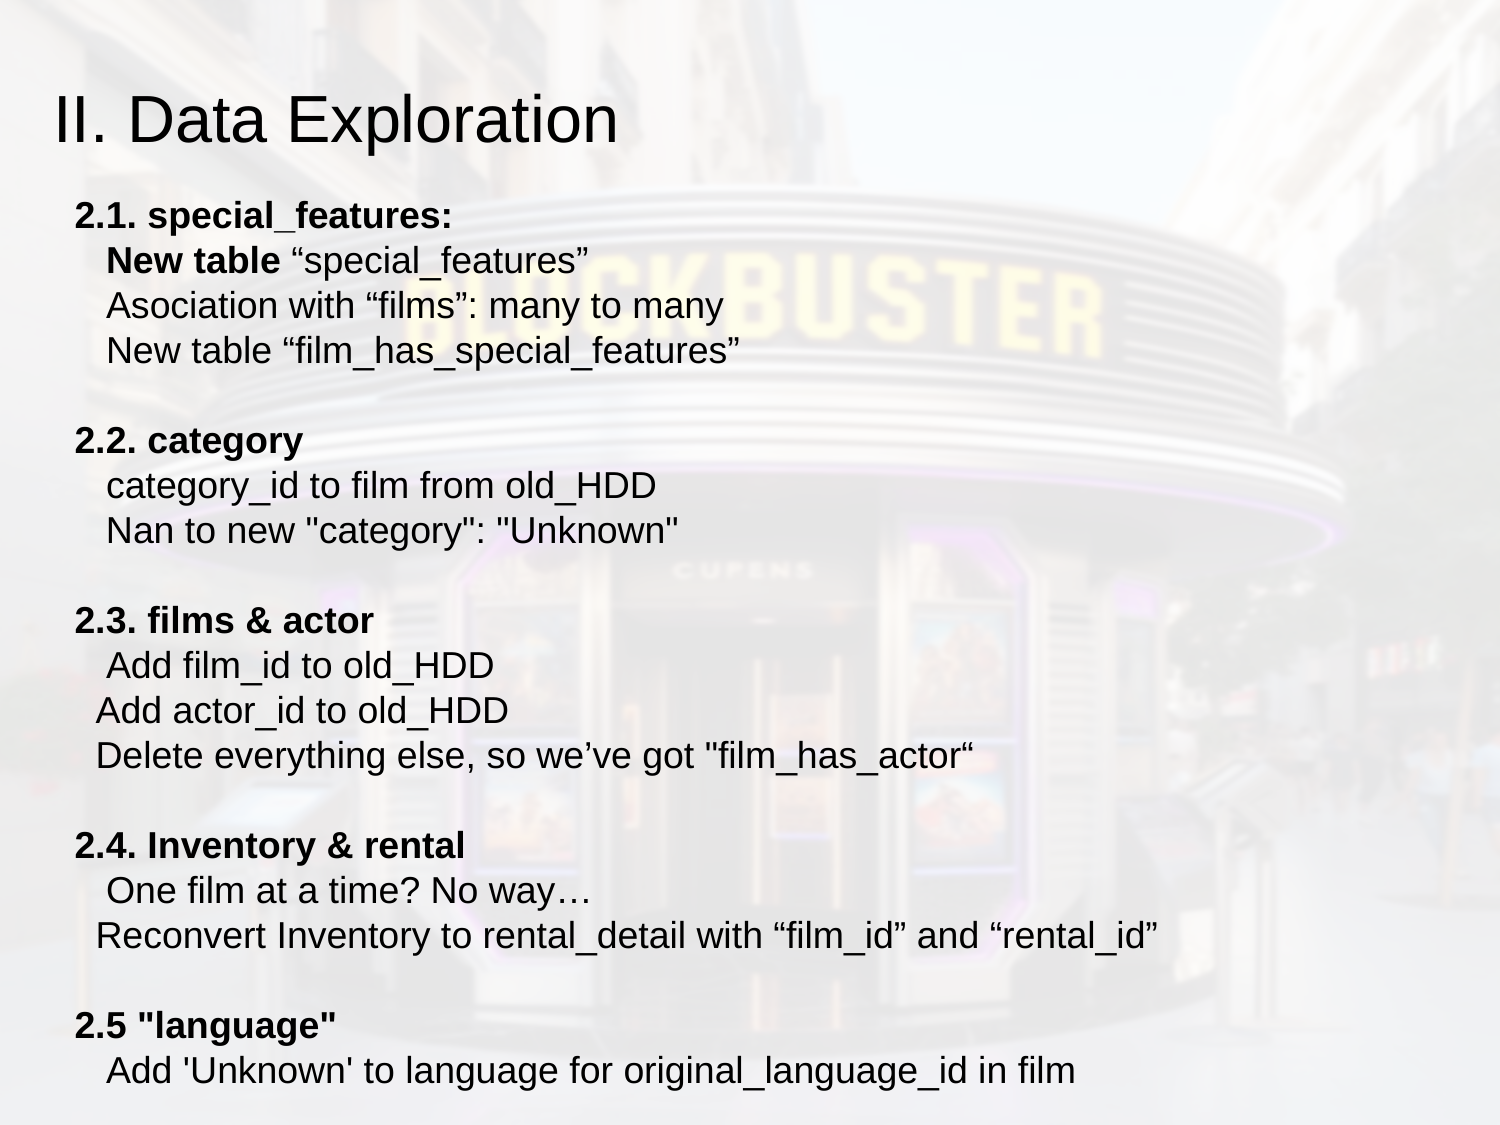

II. Data Exploration
2.1. special_features:
   New table “special_features”
   Asociation with “films”: many to many
   New table “film_has_special_features”
2.2. category
   category_id to film from old_HDD
   Nan to new "category": "Unknown"
2.3. films & actor
   Add film_id to old_HDD
  Add actor_id to old_HDD
  Delete everything else, so we’ve got "film_has_actor“
2.4. Inventory & rental
   One film at a time? No way…
  Reconvert Inventory to rental_detail with “film_id” and “rental_id”
2.5 "language"
   Add 'Unknown' to language for original_language_id in film